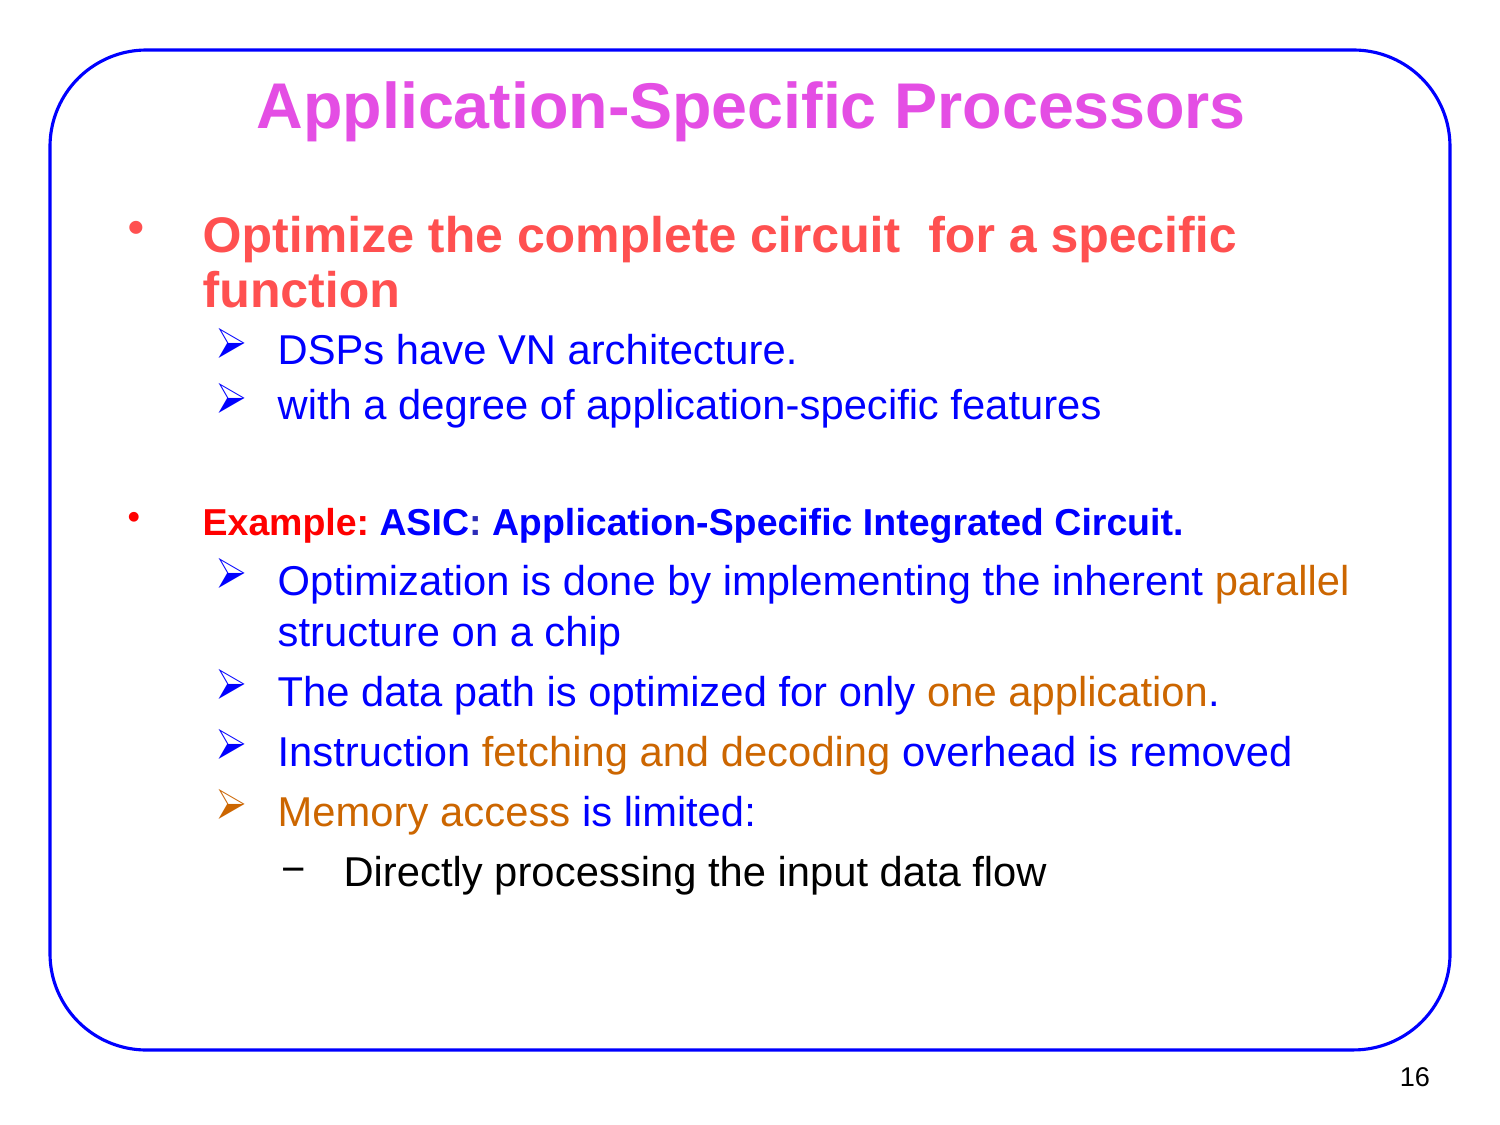

Application-Specific Processors
Optimize the complete circuit  for a specific function
DSPs have VN architecture.
with a degree of application-specific features

Example: ASIC: Application-Specific Integrated Circuit.
Optimization is done by implementing the inherent parallel structure on a chip
The data path is optimized for only one application.
Instruction fetching and decoding overhead is removed
Memory access is limited:
Directly processing the input data flow
16